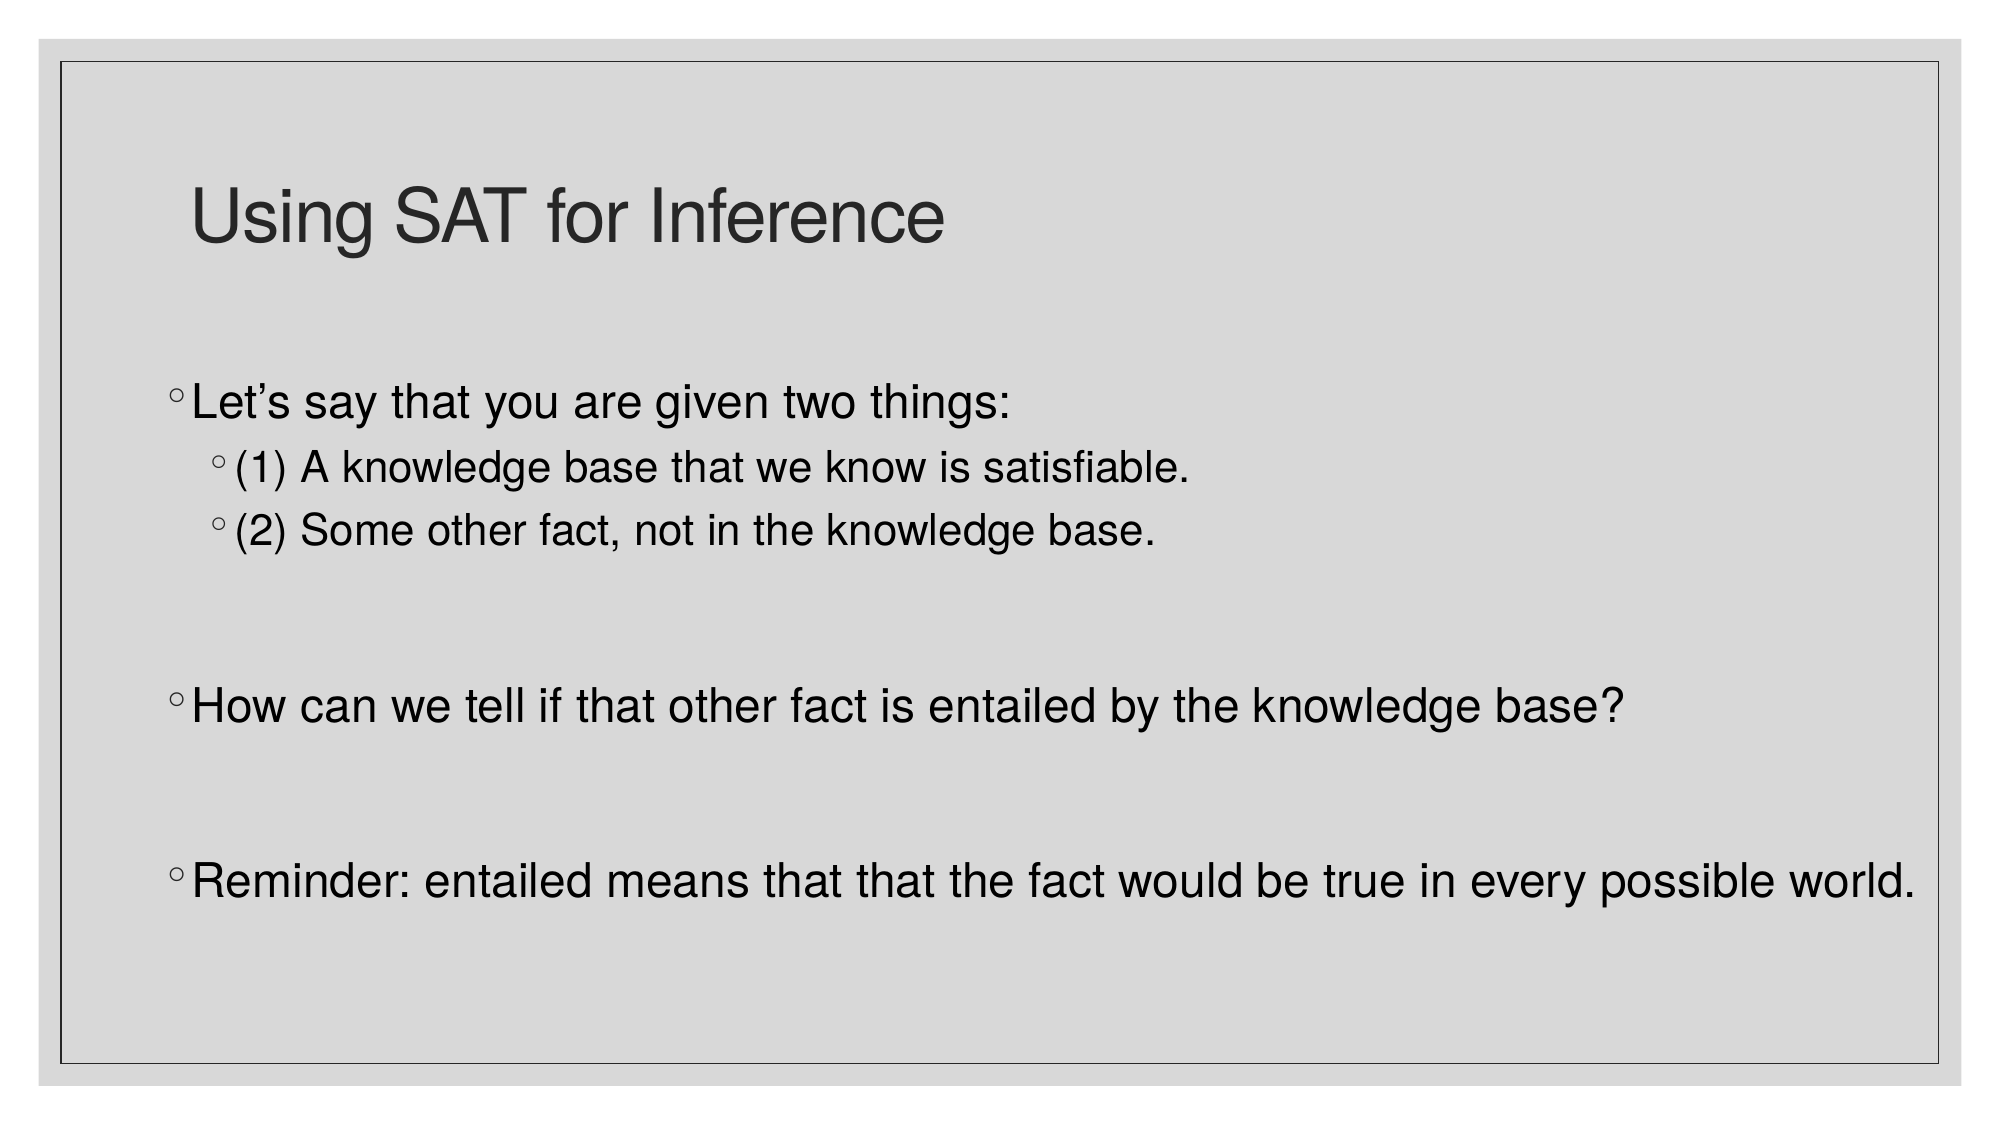

# Using SAT for Inference
Let’s say that you are given two things:
(1) A knowledge base that we know is satisfiable.
(2) Some other fact, not in the knowledge base.

How can we tell if that other fact is entailed by the knowledge base?

Reminder: entailed means that that the fact would be true in every possible world.